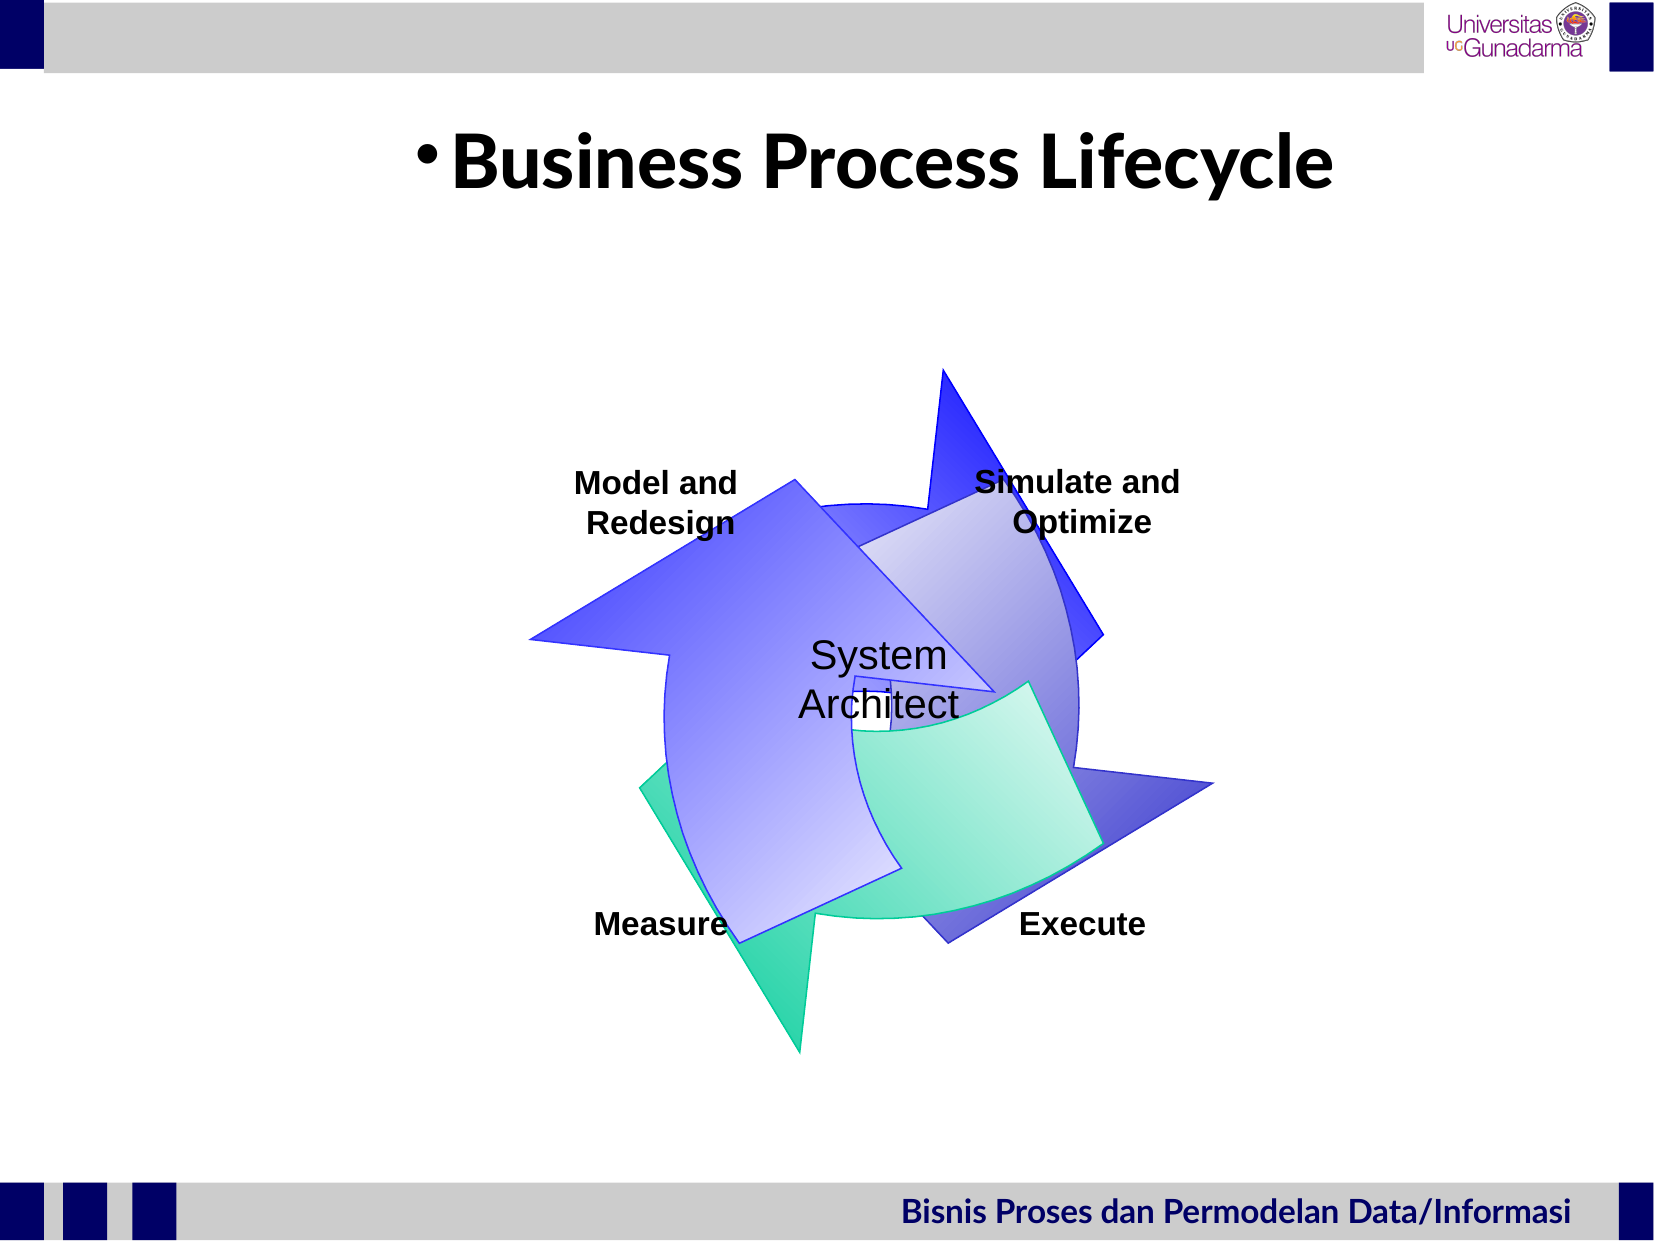

Business Process Lifecycle

Simulate and
Optimize
Model and
Redesign

Execute
Measure
System Architect